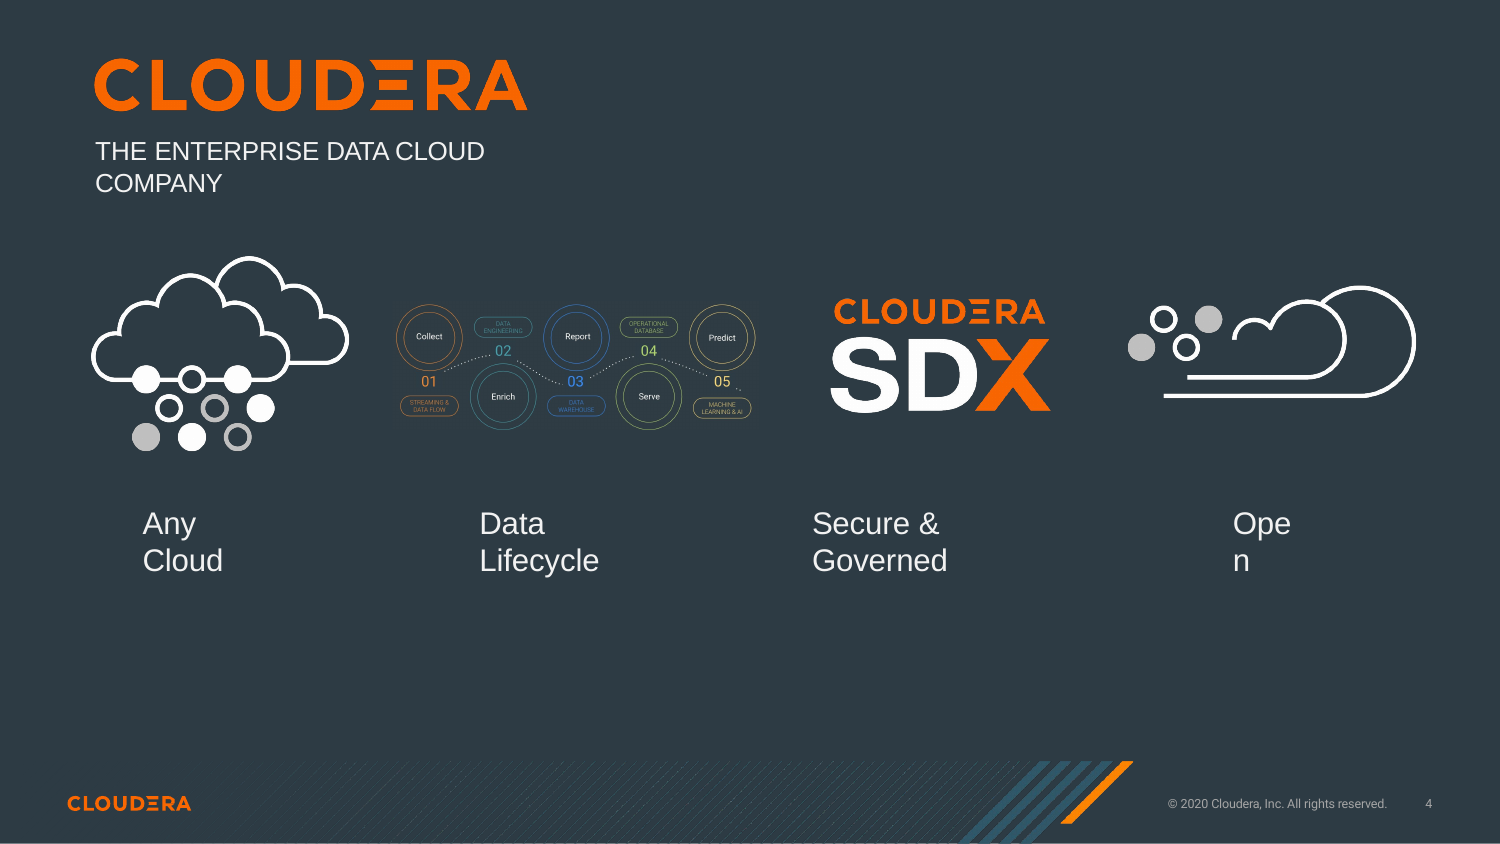

THE ENTERPRISE DATA CLOUD COMPANY

Any Cloud
Data Lifecycle
Secure & Governed
Open

© 2020 Cloudera, Inc. All rights reserved.
4